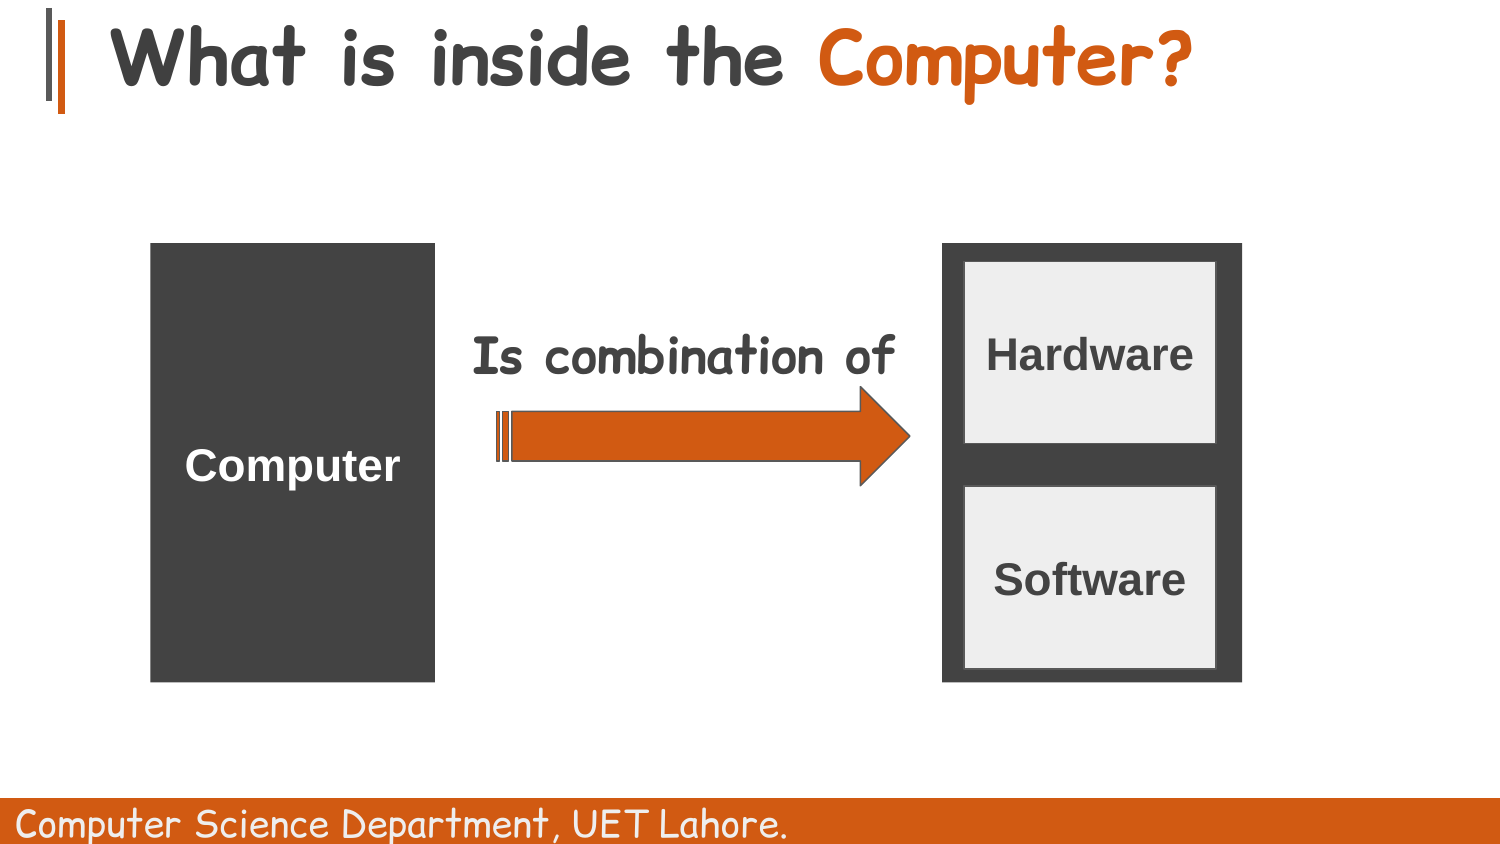

# What is inside the Computer?
Computer

Hardware
Is combination of

Software
Computer Science Department, UET Lahore.